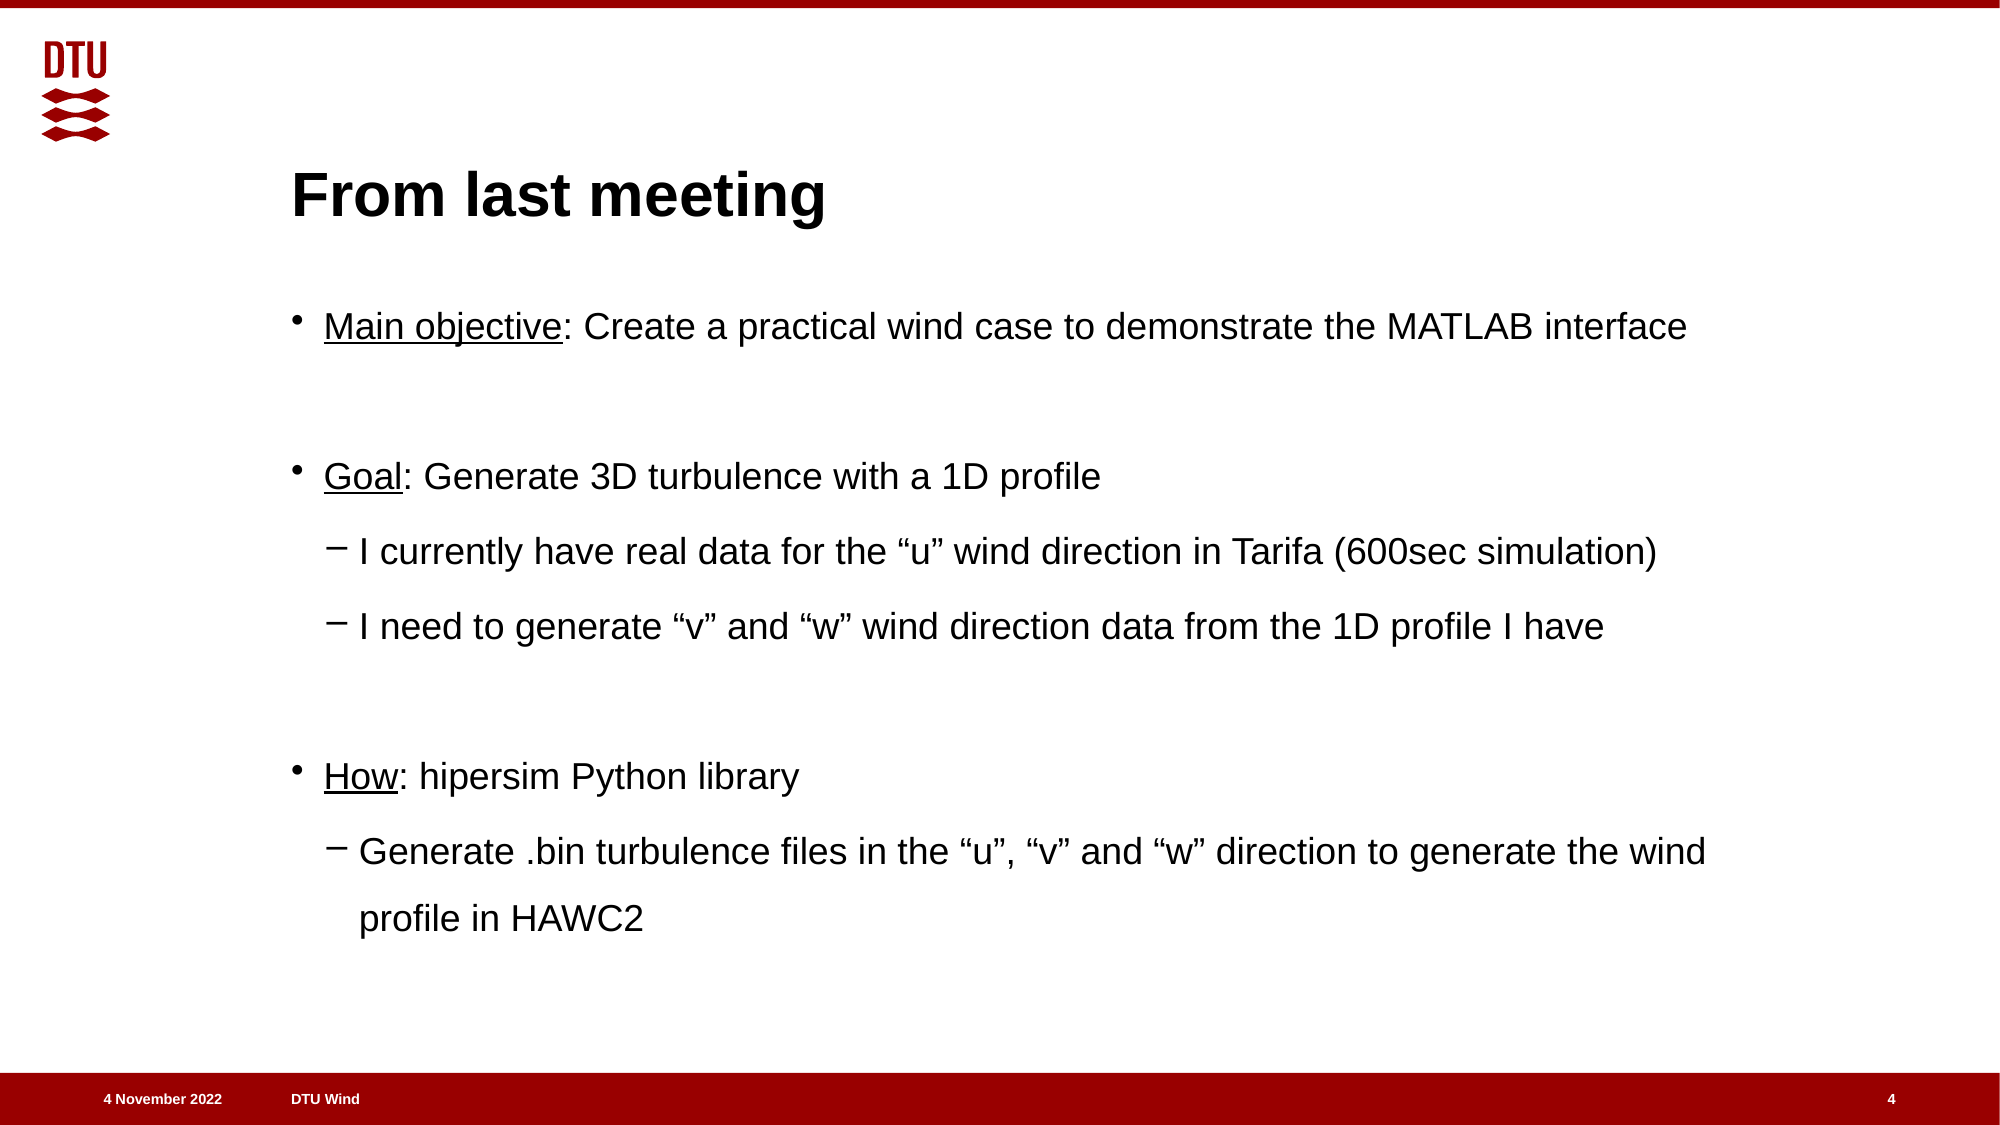

# From last meeting
Main objective: Create a practical wind case to demonstrate the MATLAB interface

Goal: Generate 3D turbulence with a 1D profile
I currently have real data for the “u” wind direction in Tarifa (600sec simulation)
I need to generate “v” and “w” wind direction data from the 1D profile I have

How: hipersim Python library
Generate .bin turbulence files in the “u”, “v” and “w” direction to generate the wind profile in HAWC2
4